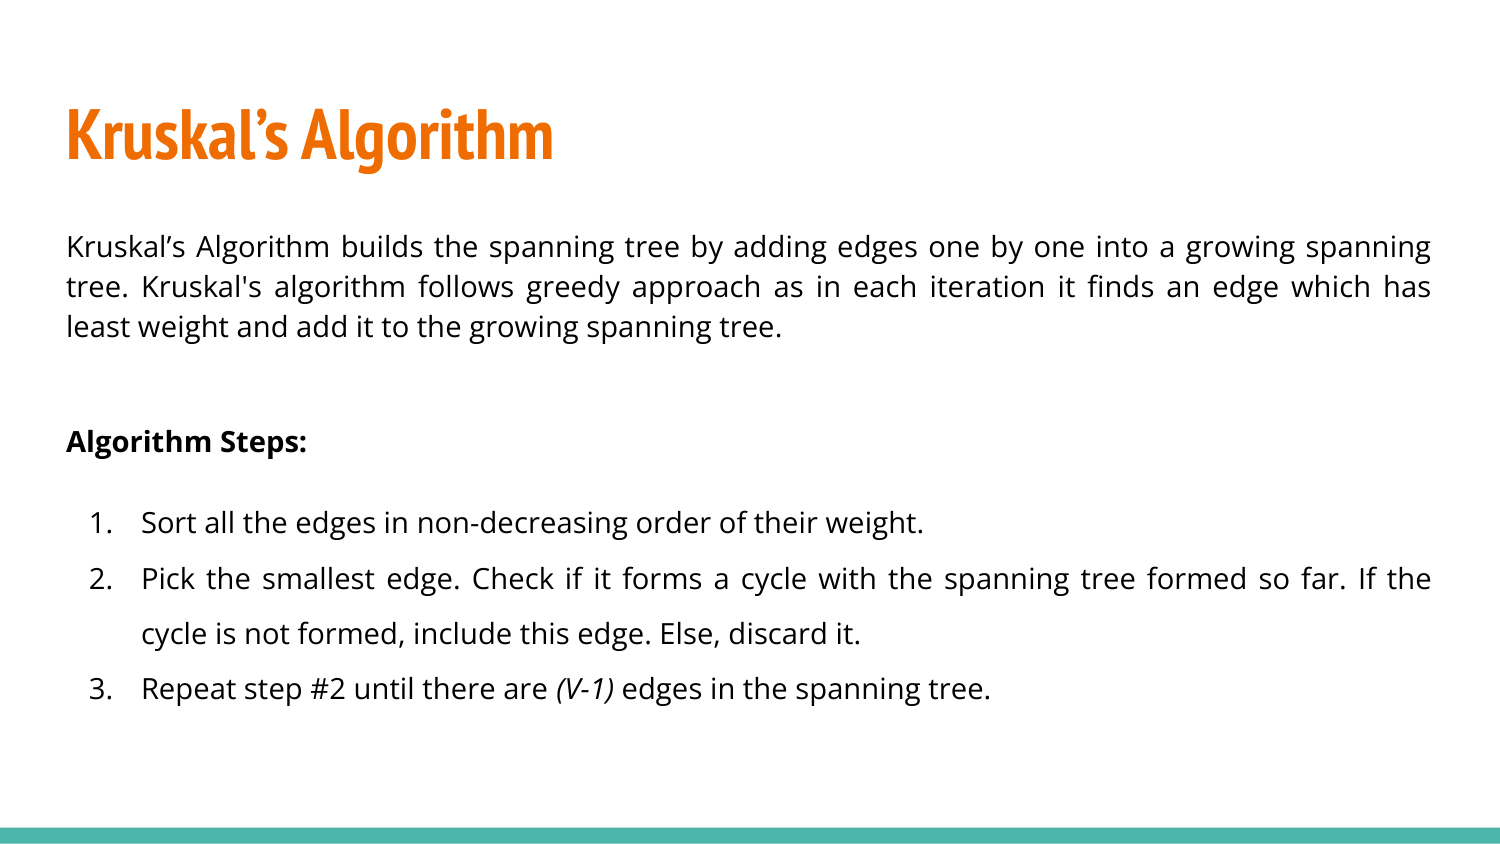

# Kruskal’s Algorithm
Kruskal’s Algorithm builds the spanning tree by adding edges one by one into a growing spanning tree. Kruskal's algorithm follows greedy approach as in each iteration it finds an edge which has least weight and add it to the growing spanning tree.

Algorithm Steps:
Sort all the edges in non-decreasing order of their weight.
Pick the smallest edge. Check if it forms a cycle with the spanning tree formed so far. If the cycle is not formed, include this edge. Else, discard it.
Repeat step #2 until there are (V-1) edges in the spanning tree.